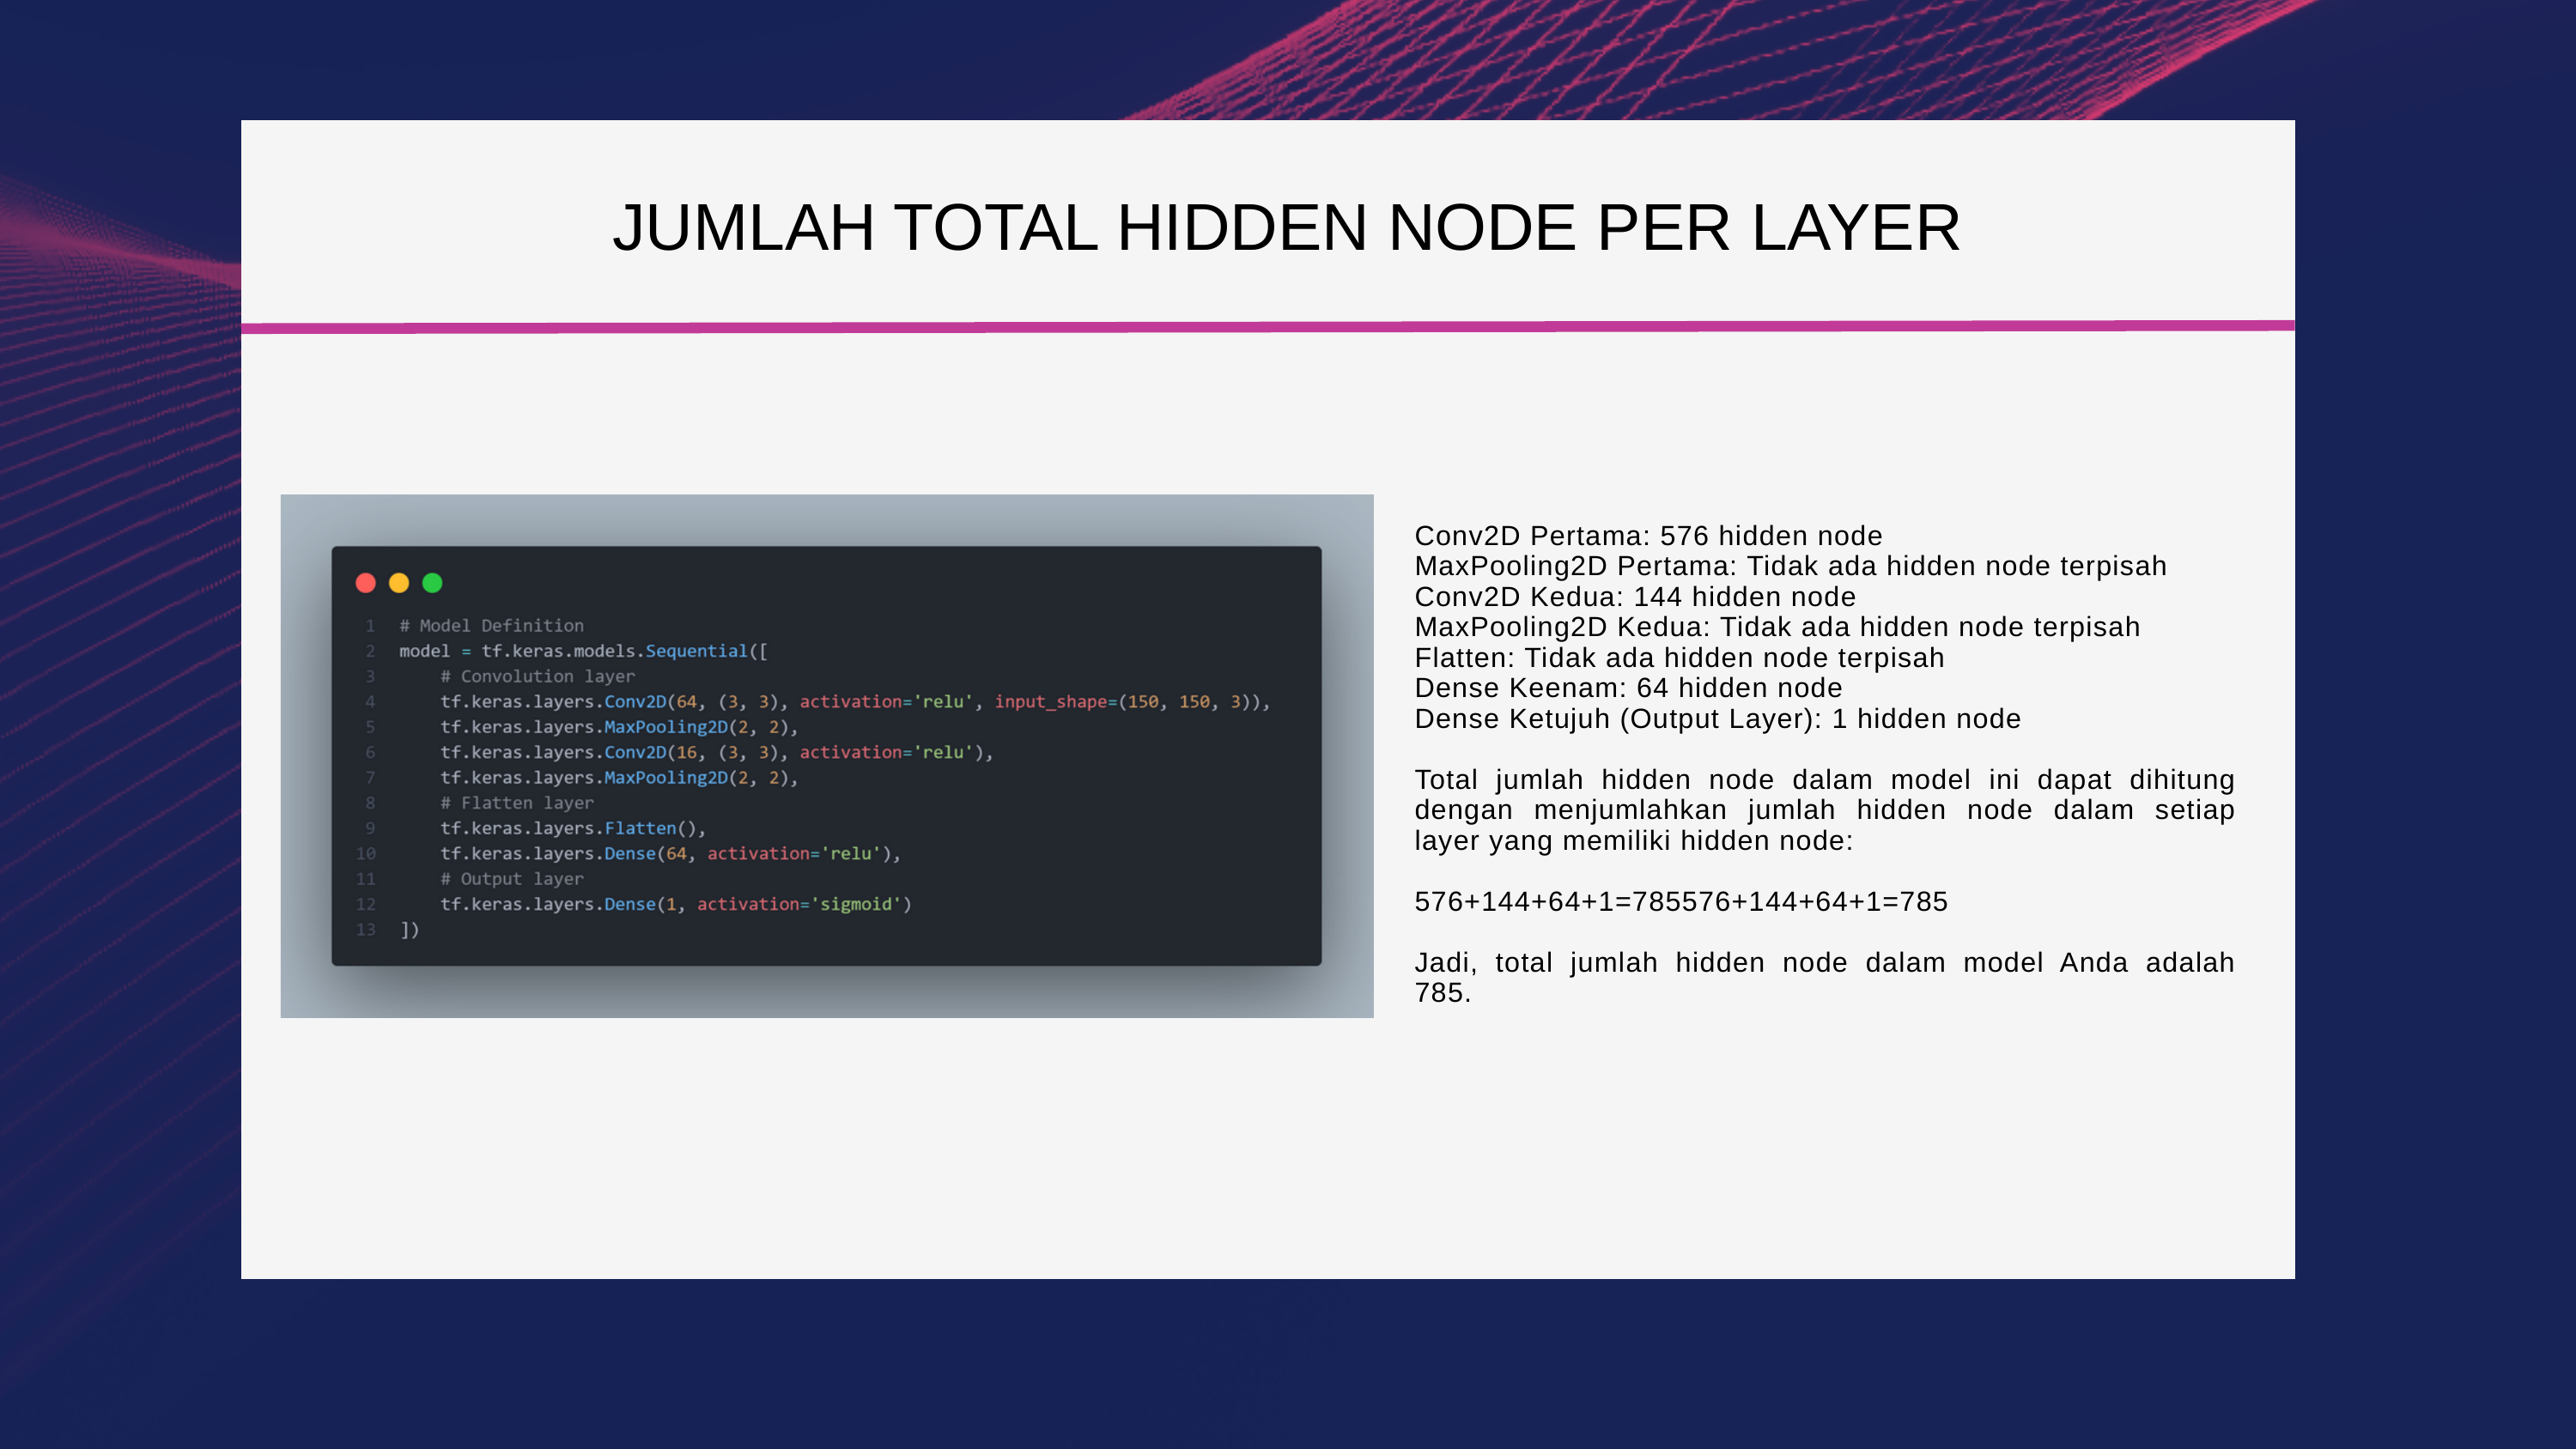

JUMLAH TOTAL HIDDEN NODE PER LAYER

Conv2D Pertama: 576 hidden node
MaxPooling2D Pertama: Tidak ada hidden node terpisah
Conv2D Kedua: 144 hidden node
MaxPooling2D Kedua: Tidak ada hidden node terpisah
Flatten: Tidak ada hidden node terpisah
Dense Keenam: 64 hidden node
Dense Ketujuh (Output Layer): 1 hidden node

Total jumlah hidden node dalam model ini dapat dihitung dengan menjumlahkan jumlah hidden node dalam setiap layer yang memiliki hidden node:

576+144+64+1=785576+144+64+1=785

Jadi, total jumlah hidden node dalam model Anda adalah 785.